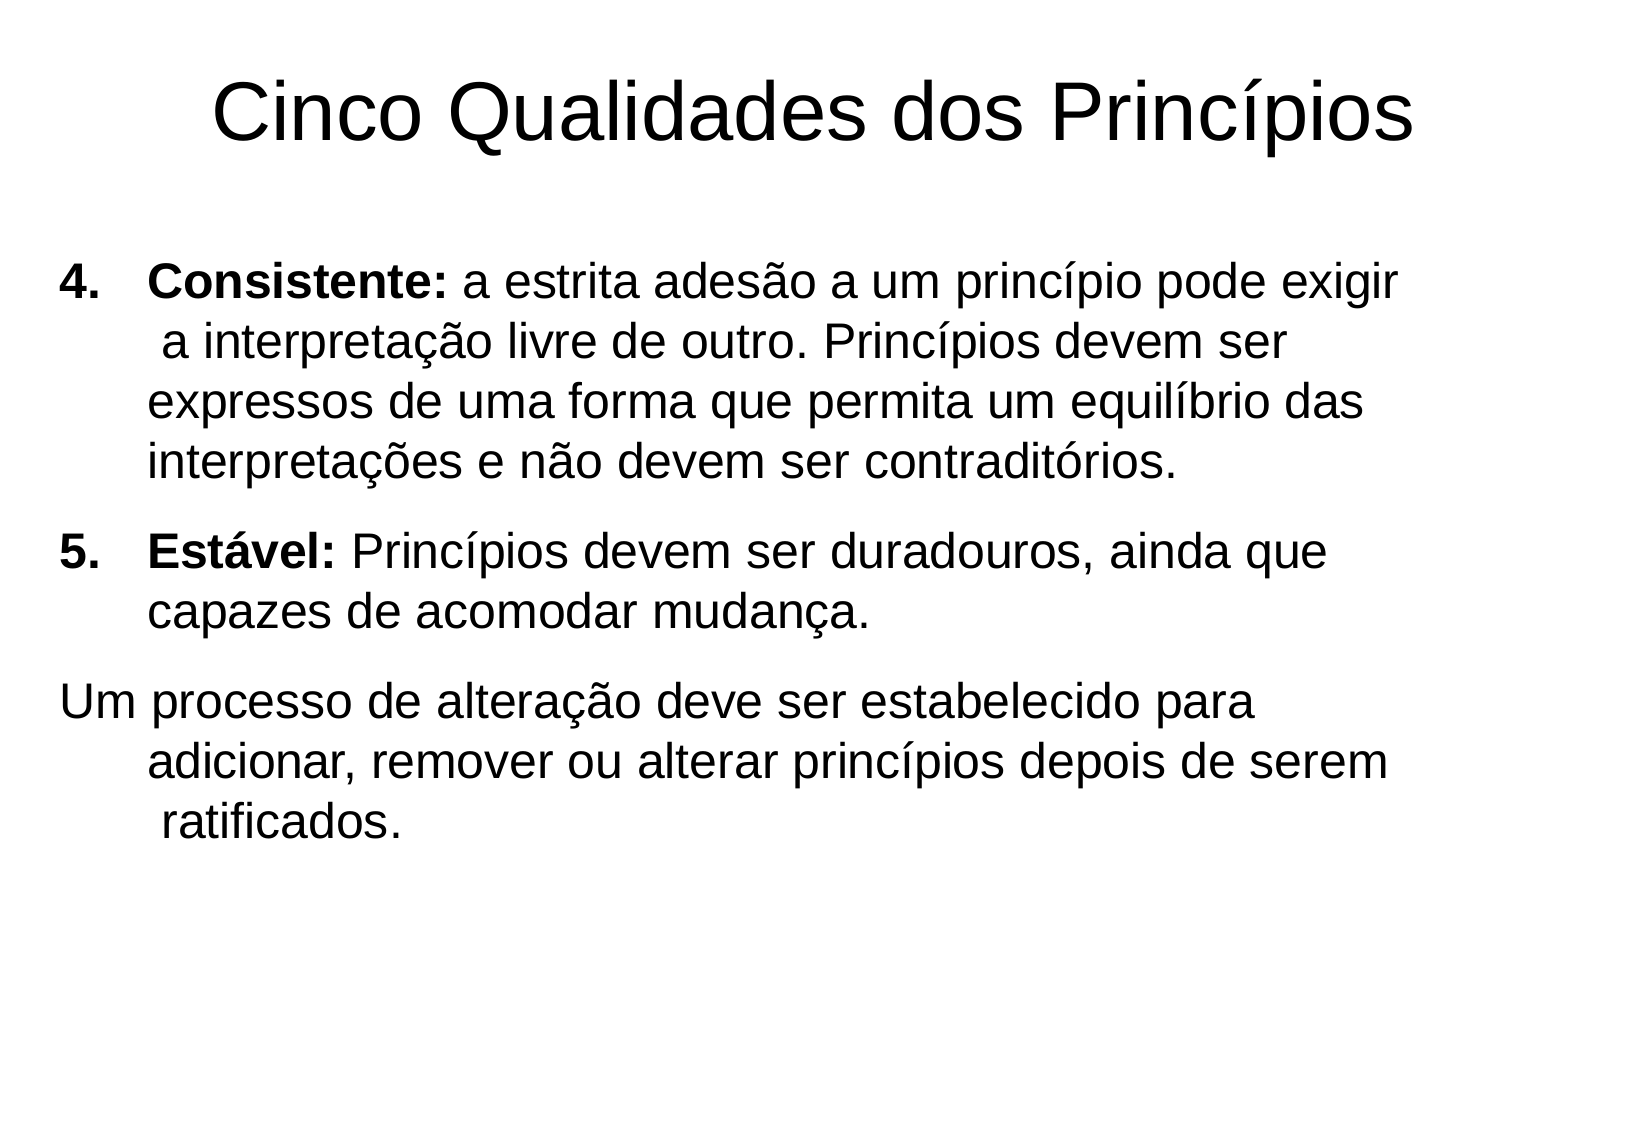

# Cinco Qualidades dos Princípios
Consistente: a estrita adesão a um princípio pode exigir  a interpretação livre de outro. Princípios devem ser  expressos de uma forma que permita um equilíbrio das  interpretações e não devem ser contraditórios.
Estável: Princípios devem ser duradouros, ainda que
capazes de acomodar mudança.
Um processo de alteração deve ser estabelecido para  adicionar, remover ou alterar princípios depois de serem  ratificados.